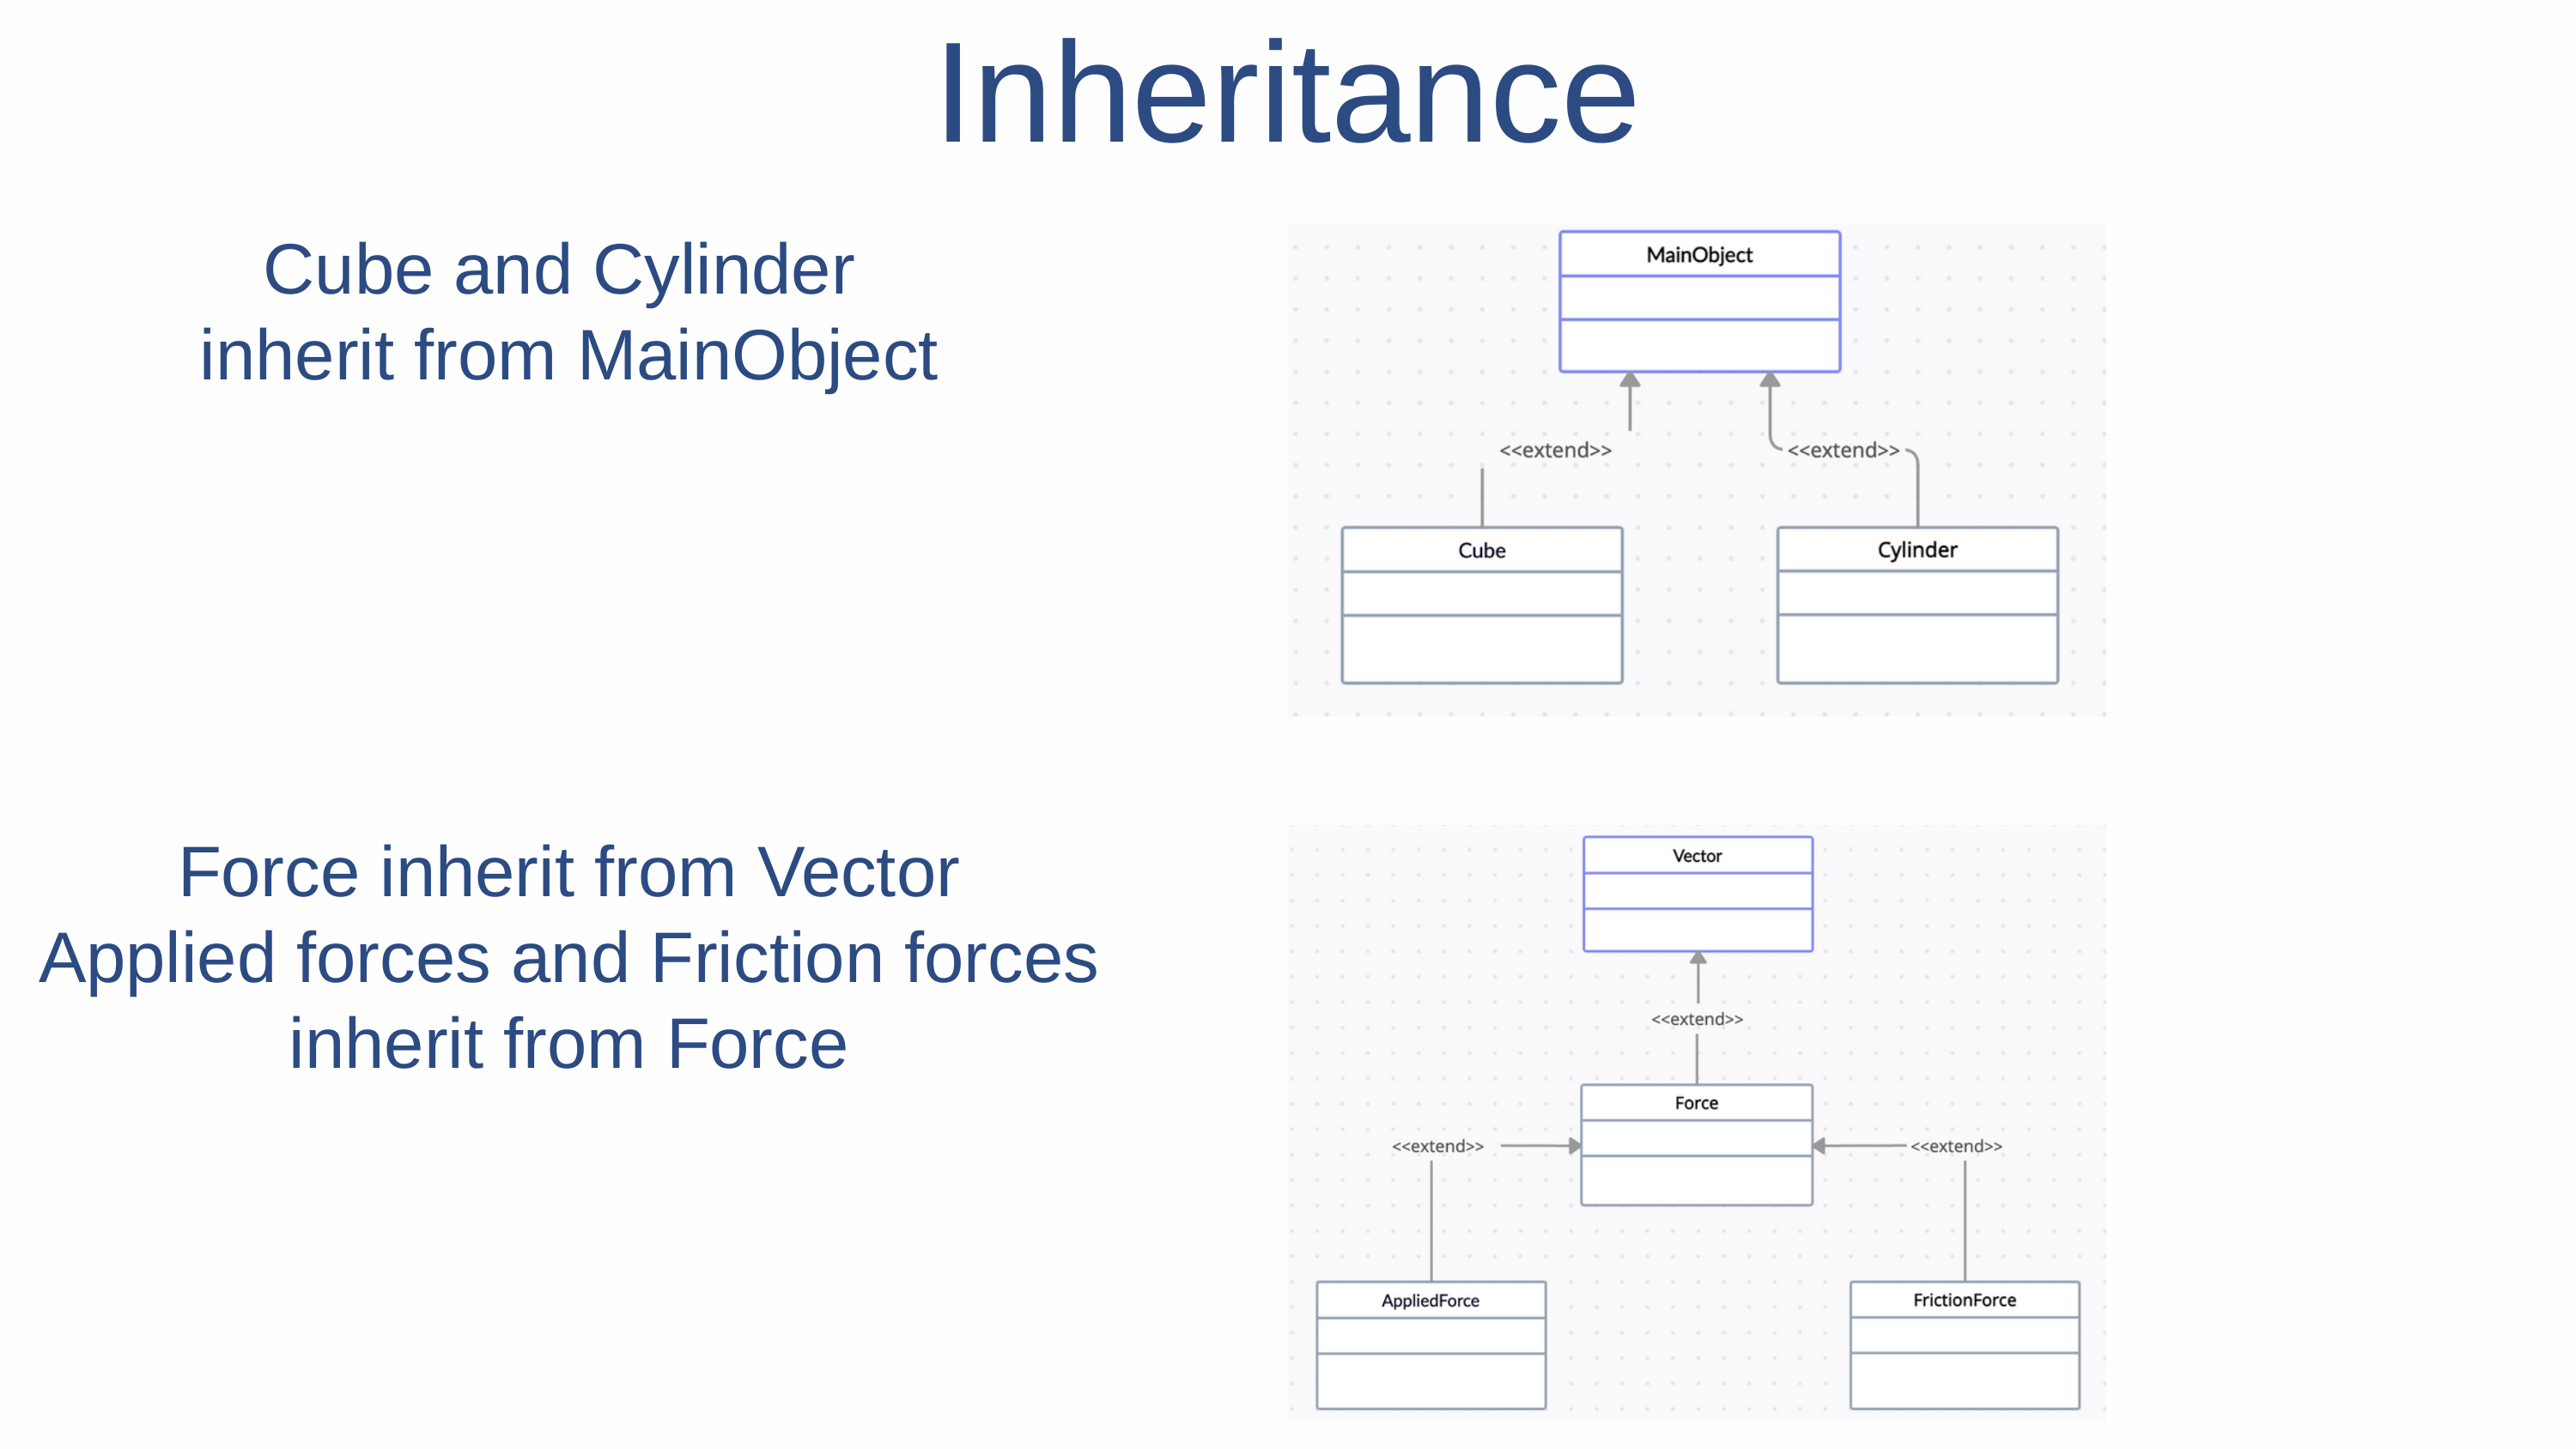

Inheritance
Cube and Cylinder
inherit from MainObject

Force inherit from Vector
Applied forces and Friction forces inherit from Force